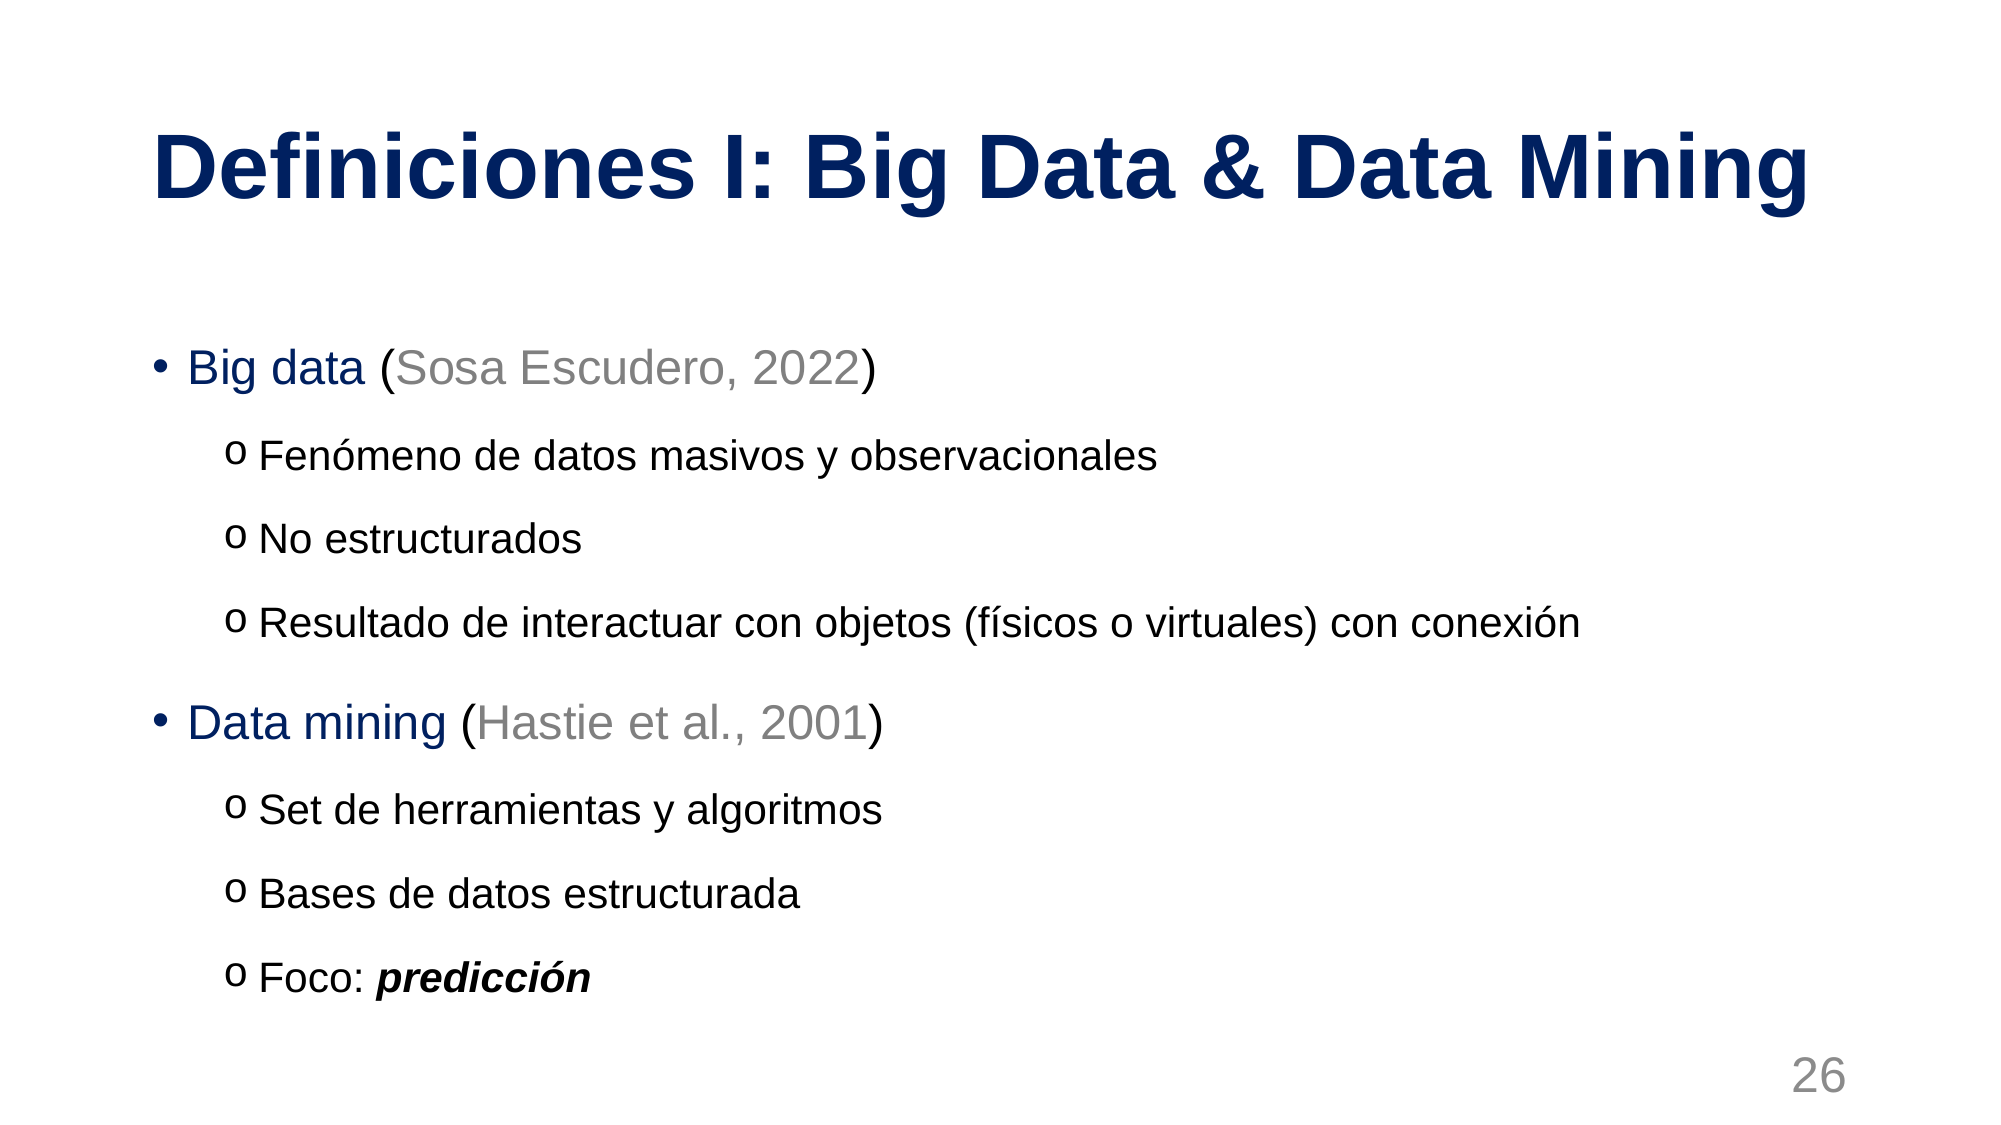

# Definiciones I: Big Data & Data Mining
Big data (Sosa Escudero, 2022)
Fenómeno de datos masivos y observacionales
No estructurados
Resultado de interactuar con objetos (físicos o virtuales) con conexión
Data mining (Hastie et al., 2001)
Set de herramientas y algoritmos
Bases de datos estructurada
Foco: predicción
26